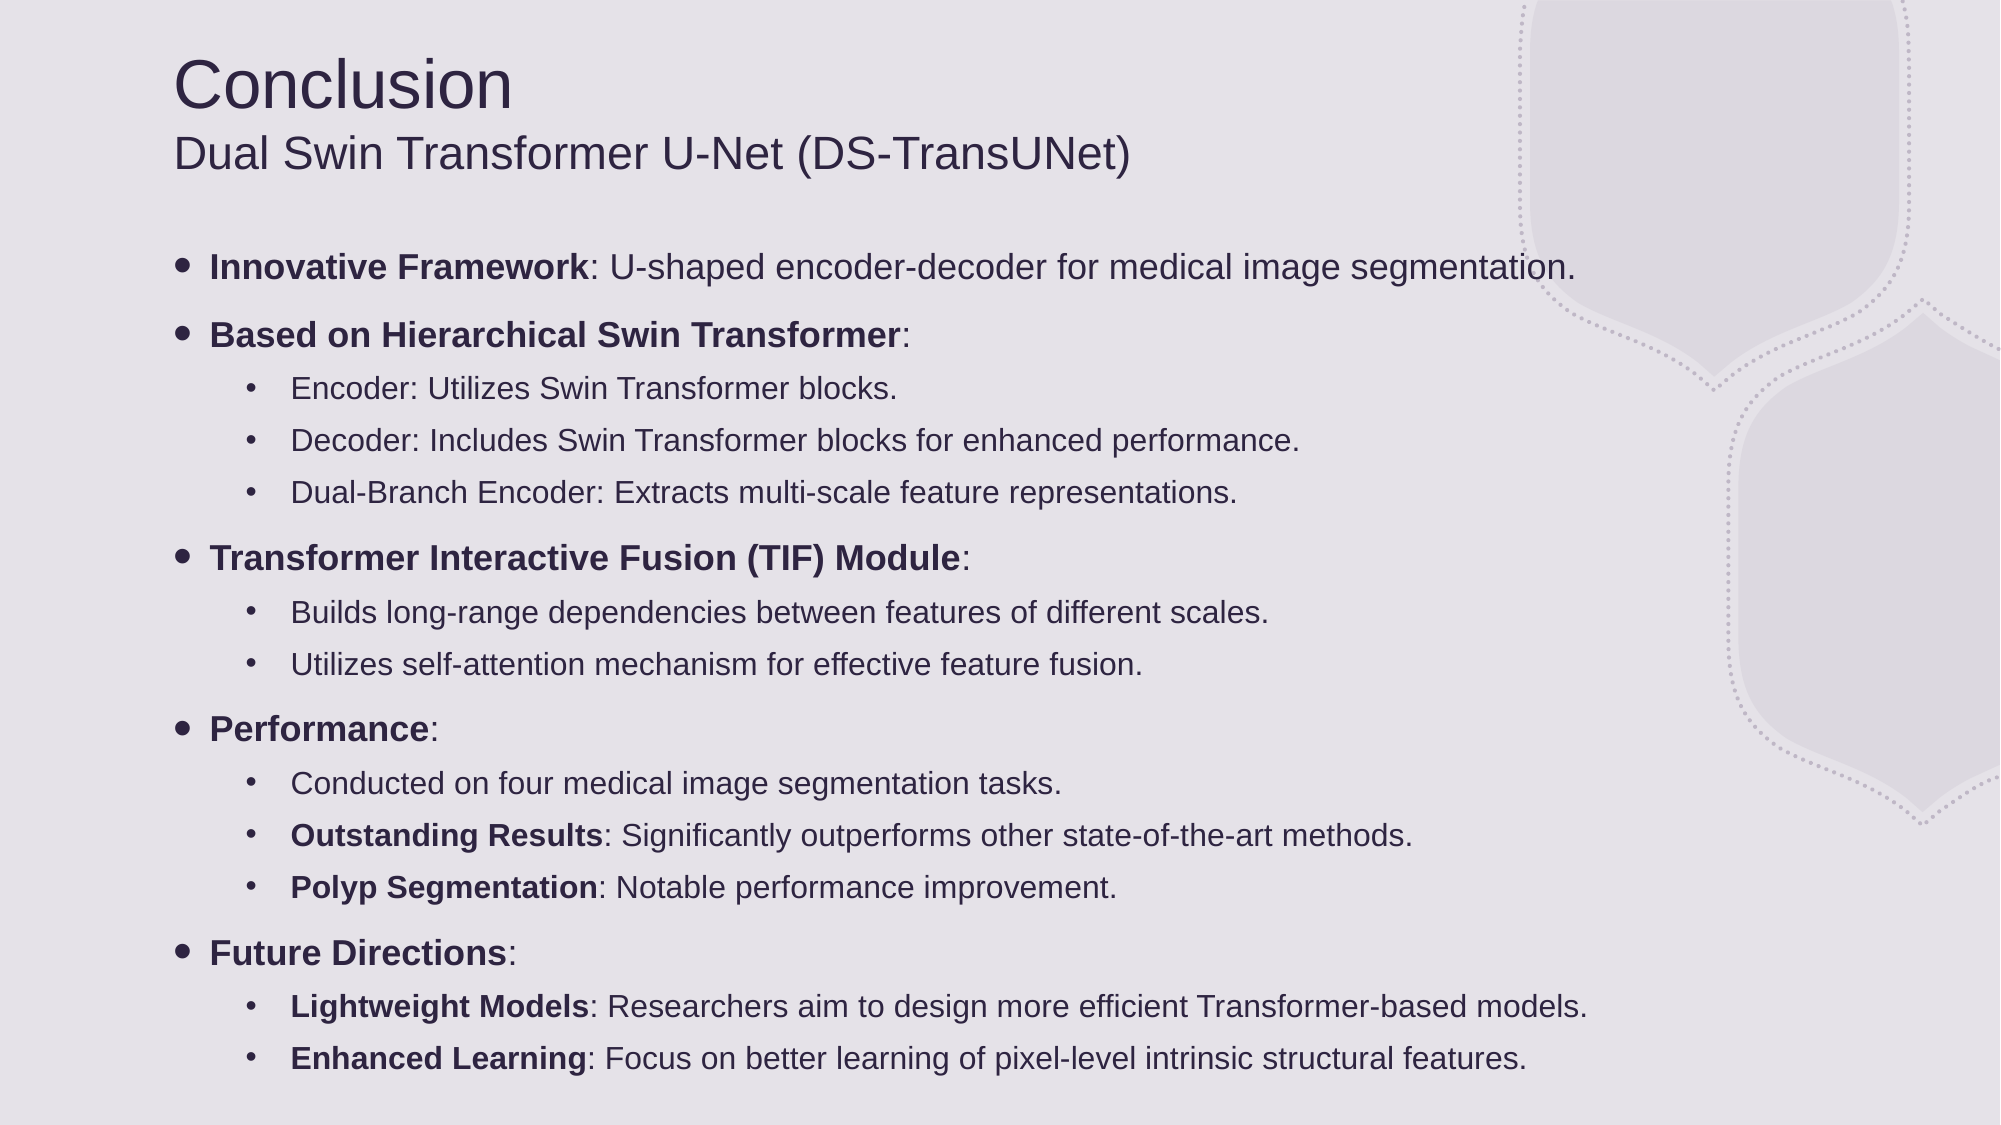

# Conclusion Dual Swin Transformer U-Net (DS-TransUNet)
Innovative Framework: U-shaped encoder-decoder for medical image segmentation.
Based on Hierarchical Swin Transformer:
Encoder: Utilizes Swin Transformer blocks.
Decoder: Includes Swin Transformer blocks for enhanced performance.
Dual-Branch Encoder: Extracts multi-scale feature representations.
Transformer Interactive Fusion (TIF) Module:
Builds long-range dependencies between features of different scales.
Utilizes self-attention mechanism for effective feature fusion.
Performance:
Conducted on four medical image segmentation tasks.
Outstanding Results: Significantly outperforms other state-of-the-art methods.
Polyp Segmentation: Notable performance improvement.
Future Directions:
Lightweight Models: Researchers aim to design more efficient Transformer-based models.
Enhanced Learning: Focus on better learning of pixel-level intrinsic structural features.